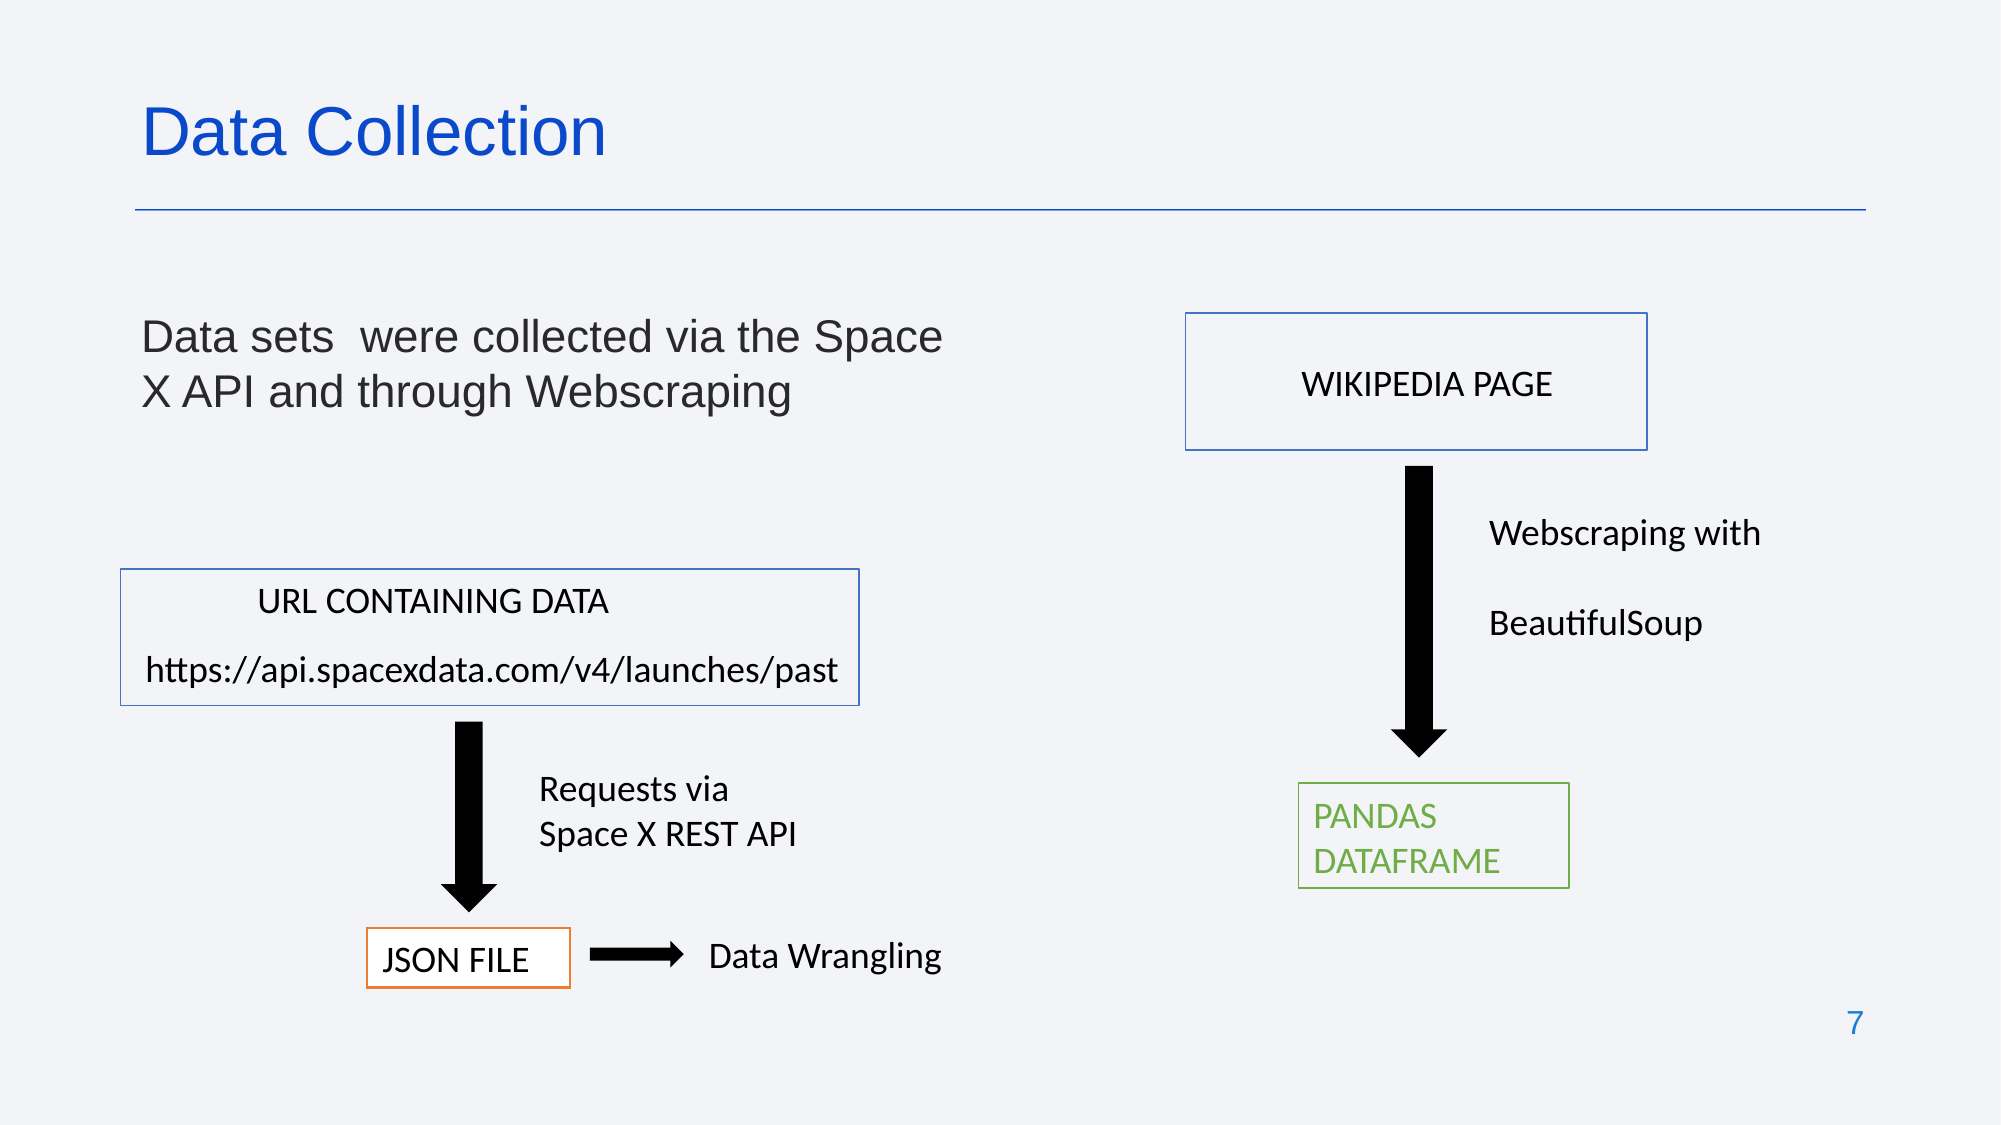

Data Collection
Data sets  were collected via the Space X API and through Webscraping

WIKIPEDIA PAGE

Webscraping with

BeautifulSoup

URL CONTAINING DATA
https://api.spacexdata.com/v4/launches/past

Requests via
Space X REST API
PANDAS DATAFRAME

Data Wrangling
JSON FILE
7